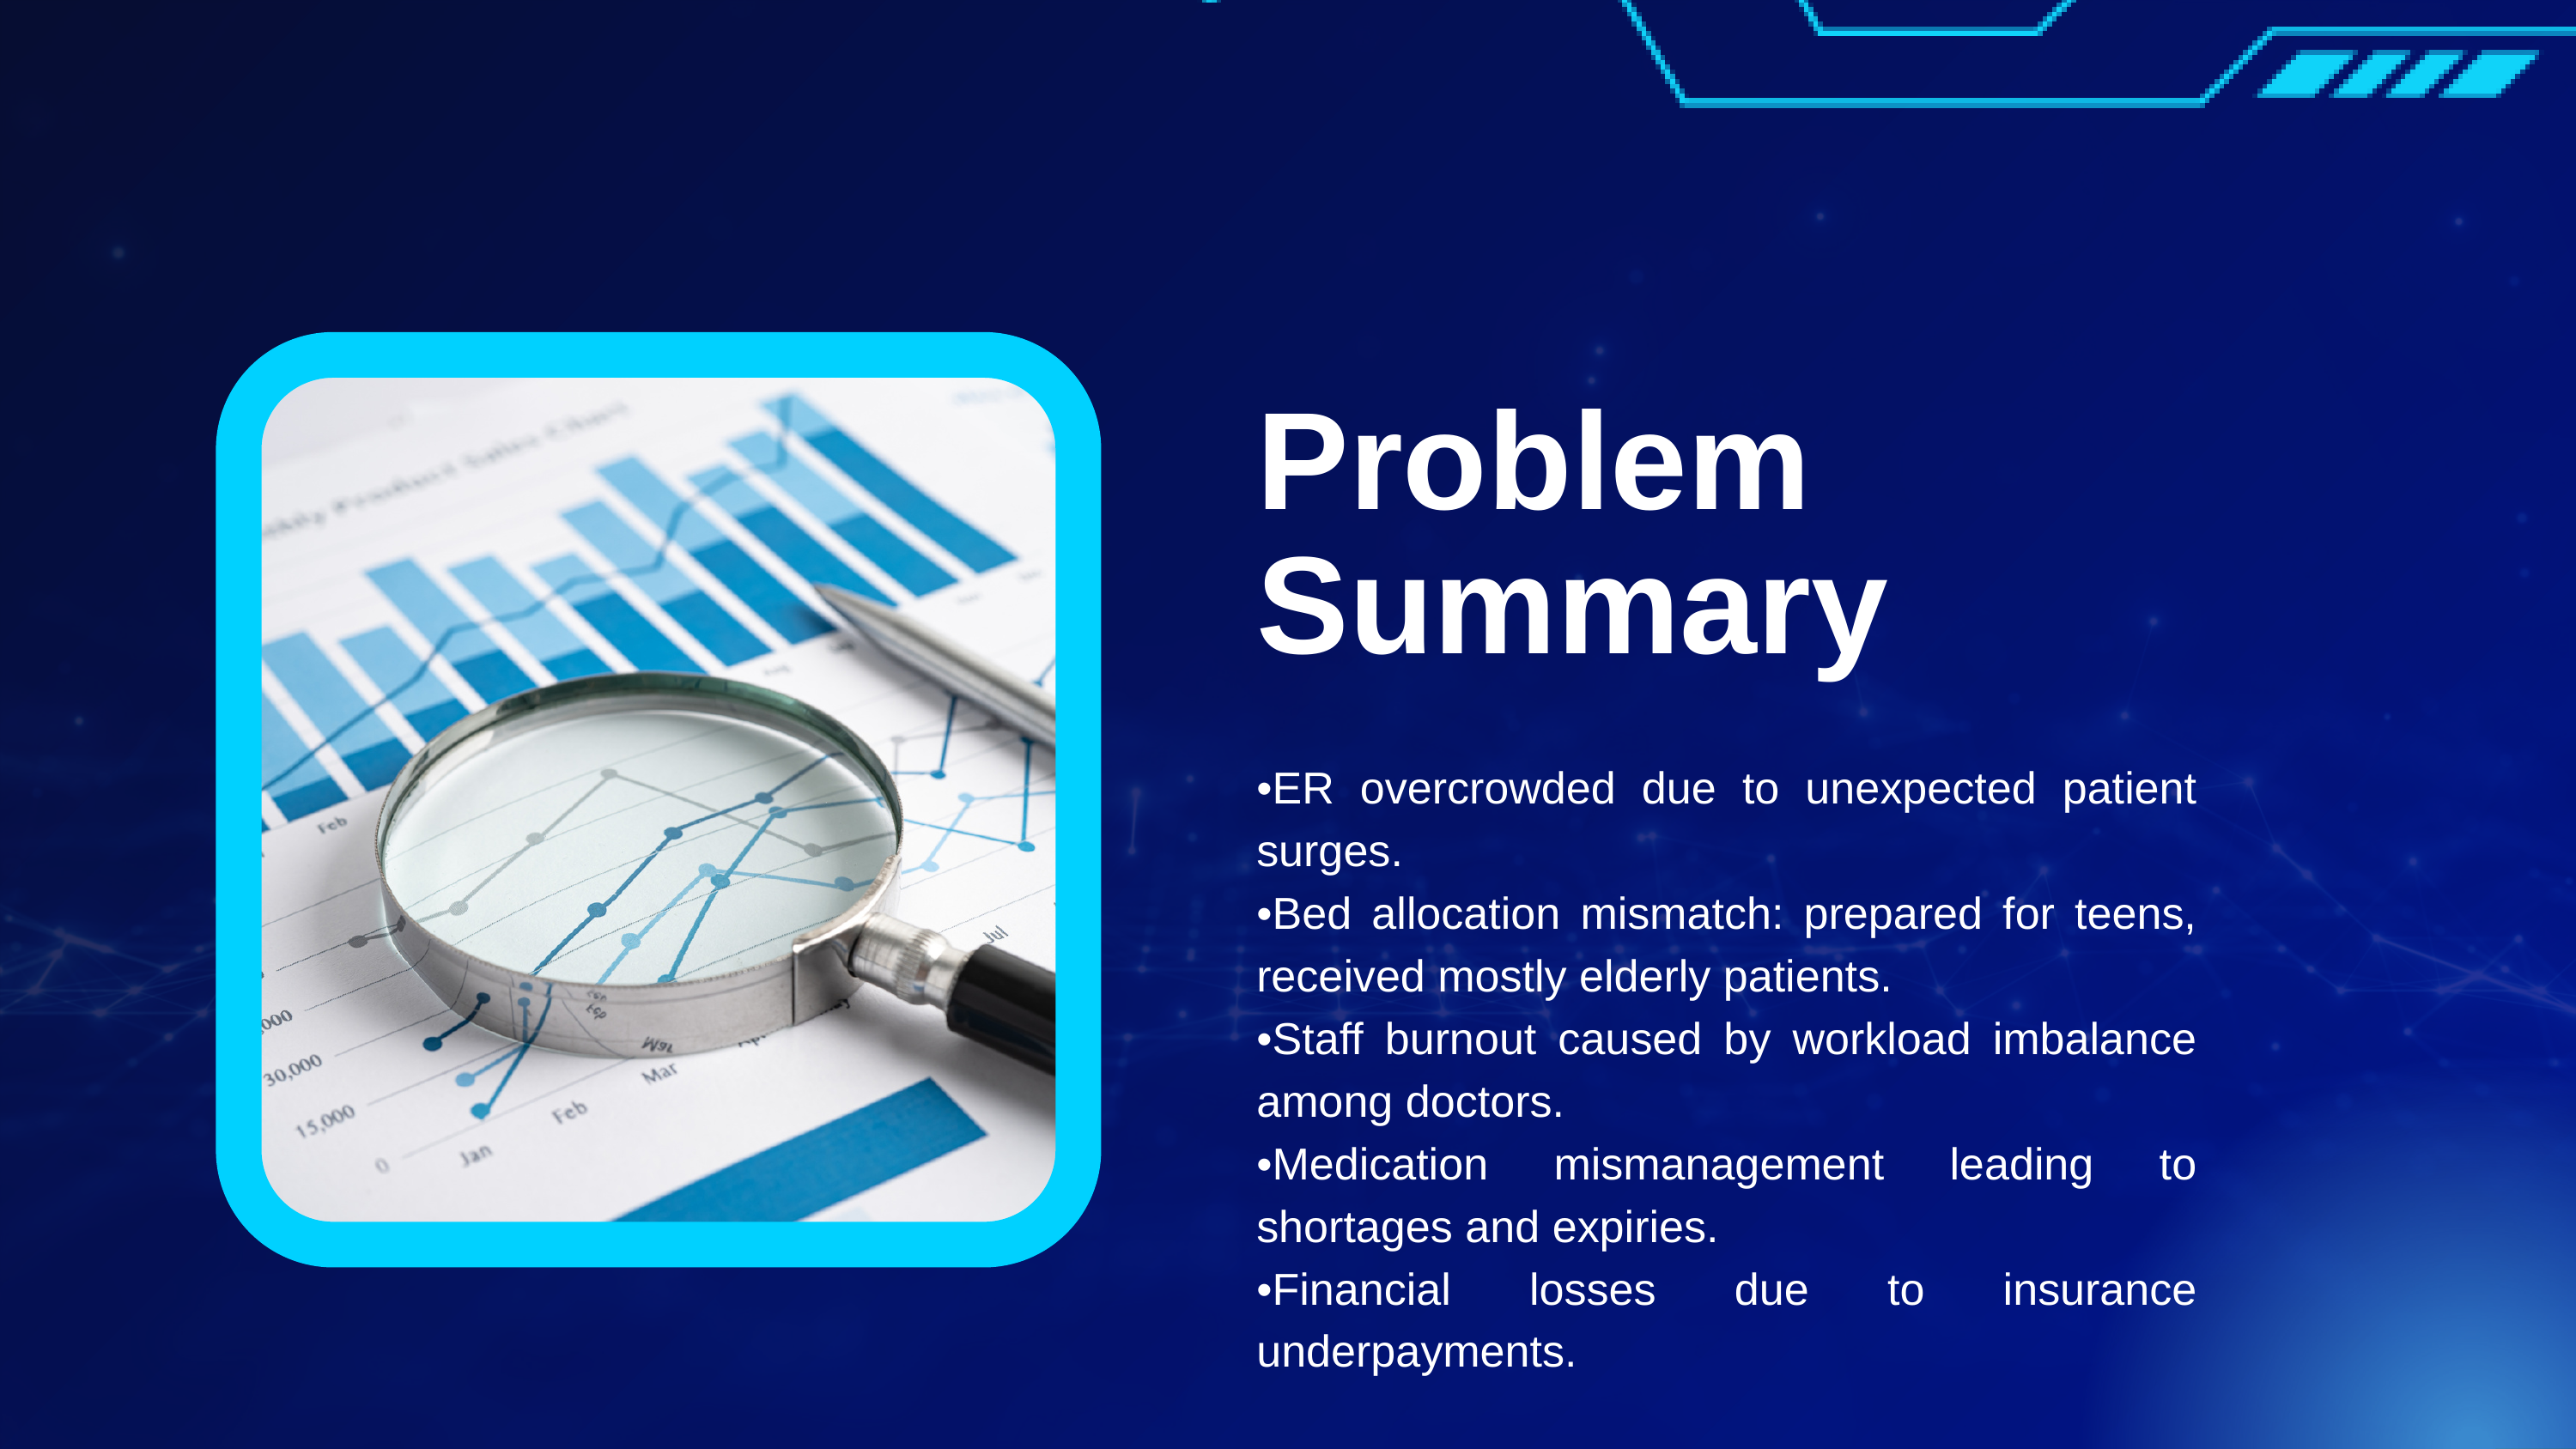

Problem Summary
•ER overcrowded due to unexpected patient surges.
•Bed allocation mismatch: prepared for teens, received mostly elderly patients.
•Staff burnout caused by workload imbalance among doctors.
•Medication mismanagement leading to shortages and expiries.
•Financial losses due to insurance underpayments.